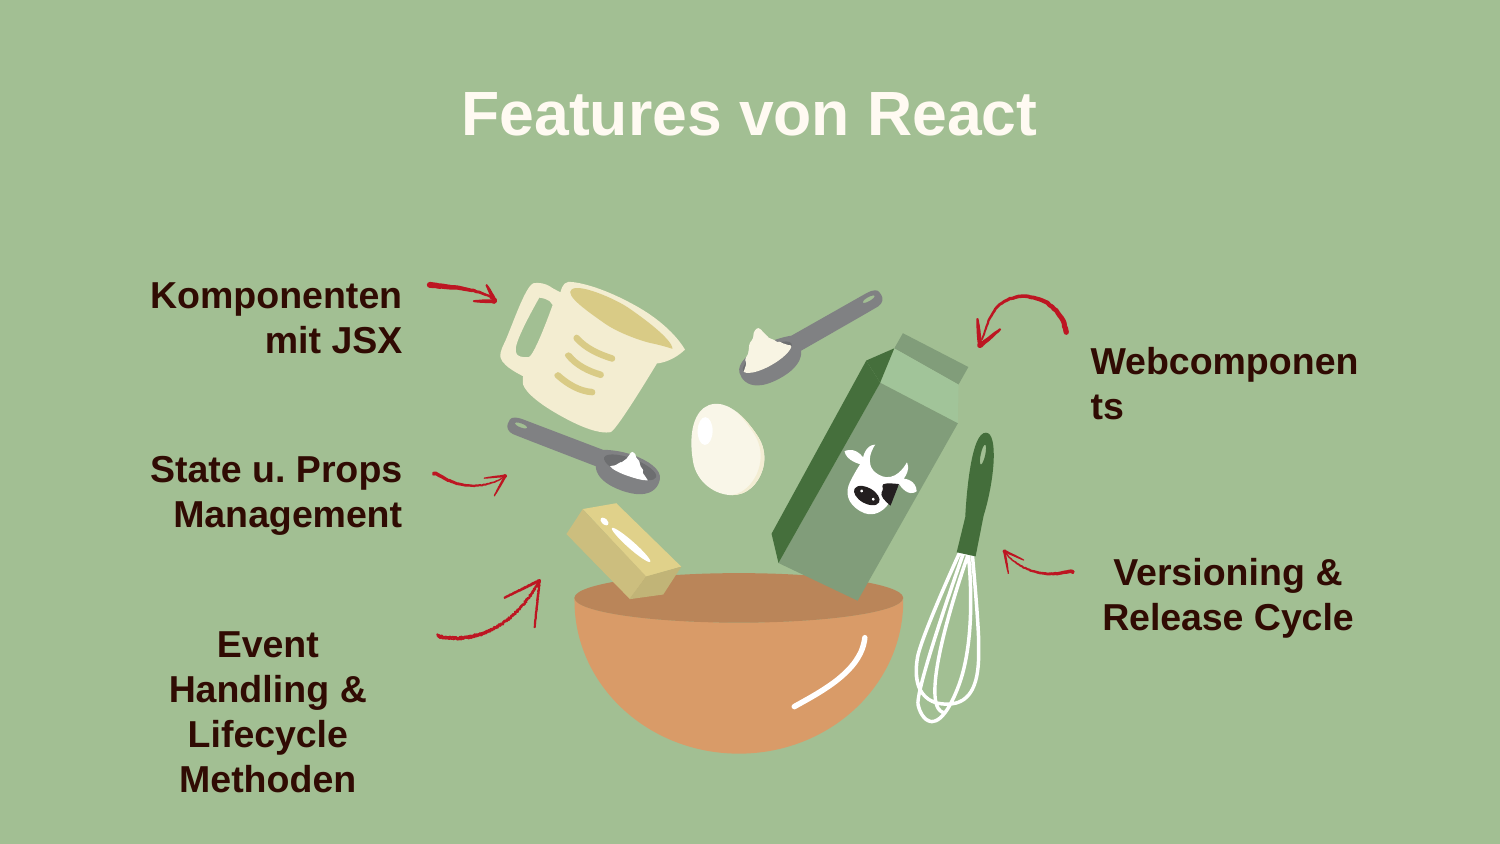

# Features von React
Komponenten mit JSX

Webcomponents

State u. Props Management

Versioning & Release Cycle

Event Handling & Lifecycle Methoden